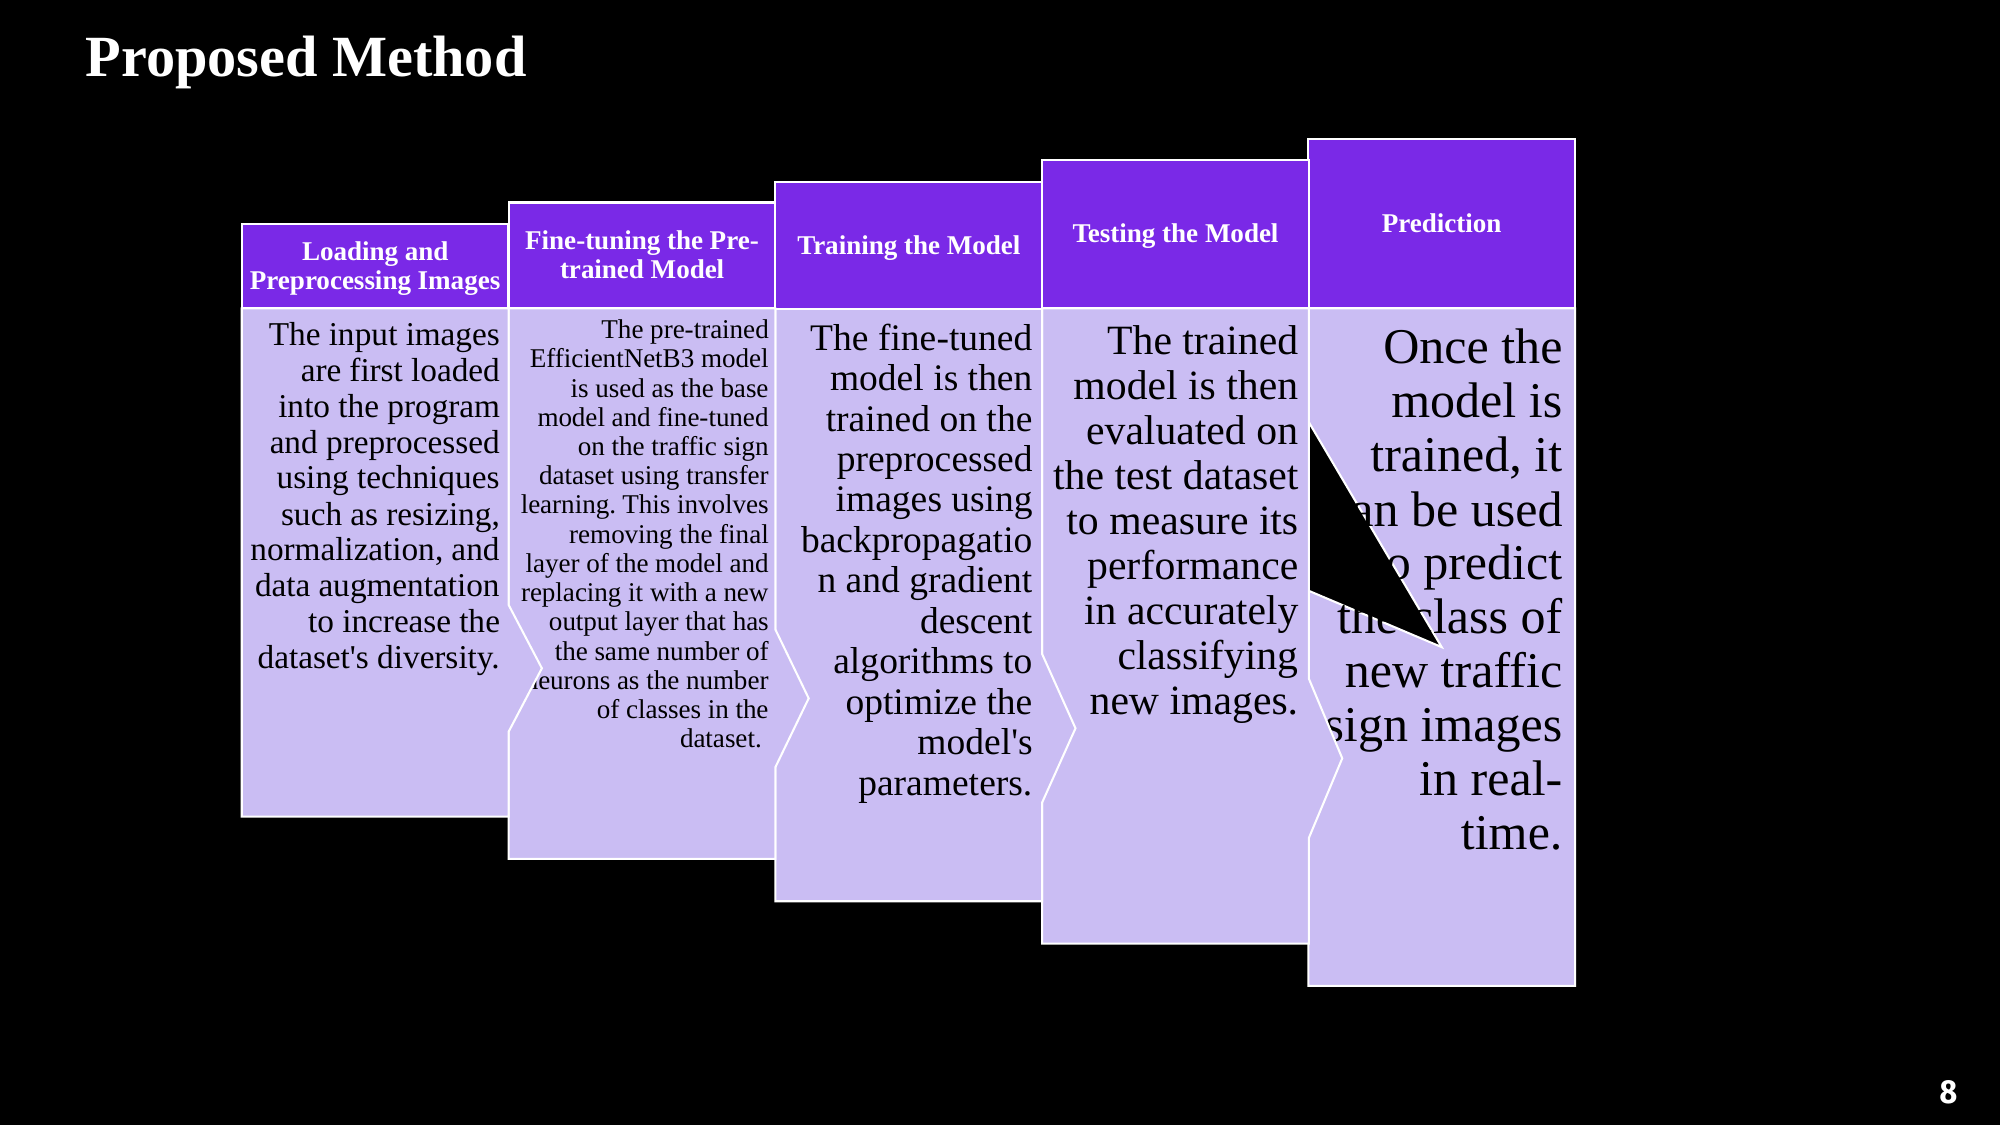

Proposed Method

Once the model is trained, it can be used to predict the class of new traffic sign images in real-time.
Prediction
The trained model is then evaluated on the test dataset to measure its performance in accurately classifying new images.
Testing the Model
The fine-tuned model is then trained on the preprocessed images using backpropagation and gradient descent algorithms to optimize the model's parameters.
Training the Model
The pre-trained EfficientNetB3 model is used as the base model and fine-tuned on the traffic sign dataset using transfer learning. This involves removing the final layer of the model and replacing it with a new output layer that has the same number of neurons as the number of classes in the dataset.
Fine-tuning the Pre-trained Model
The input images are first loaded into the program and preprocessed using techniques such as resizing, normalization, and data augmentation to increase the dataset's diversity.
Loading and Preprocessing Images
8